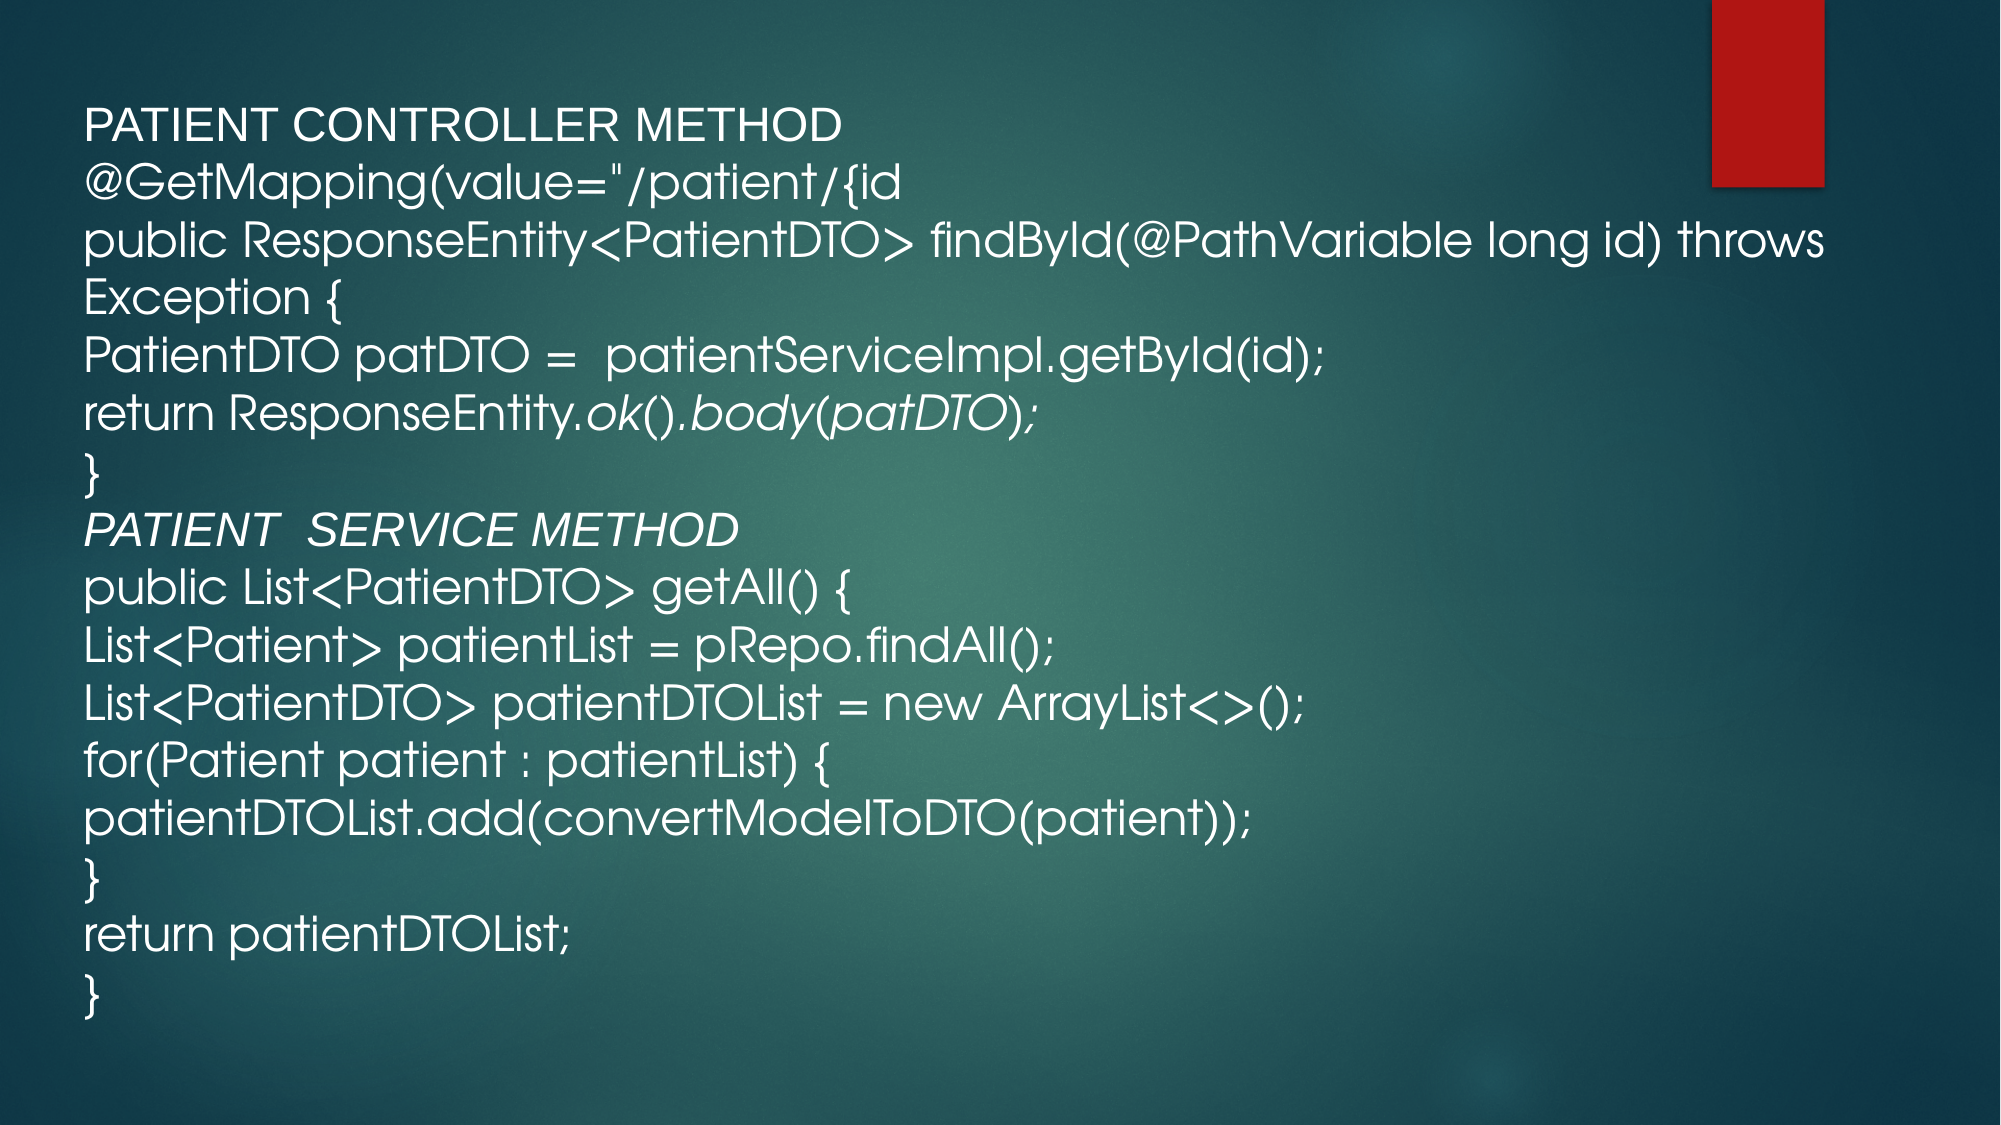

# PATIENT CONTROLLER METHOD @GetMapping(value="/patient/{id public ResponseEntity<PatientDTO> findById(@PathVariable long id) throws Exception { PatientDTO patDTO =  patientServiceImpl.getById(id); return ResponseEntity.ok().body(patDTO); } PATIENT  SERVICE METHOD public List<PatientDTO> getAll() { List<Patient> patientList = pRepo.findAll(); List<PatientDTO> patientDTOList = new ArrayList<>(); for(Patient patient : patientList) { patientDTOList.add(convertModelToDTO(patient)); } return patientDTOList; }